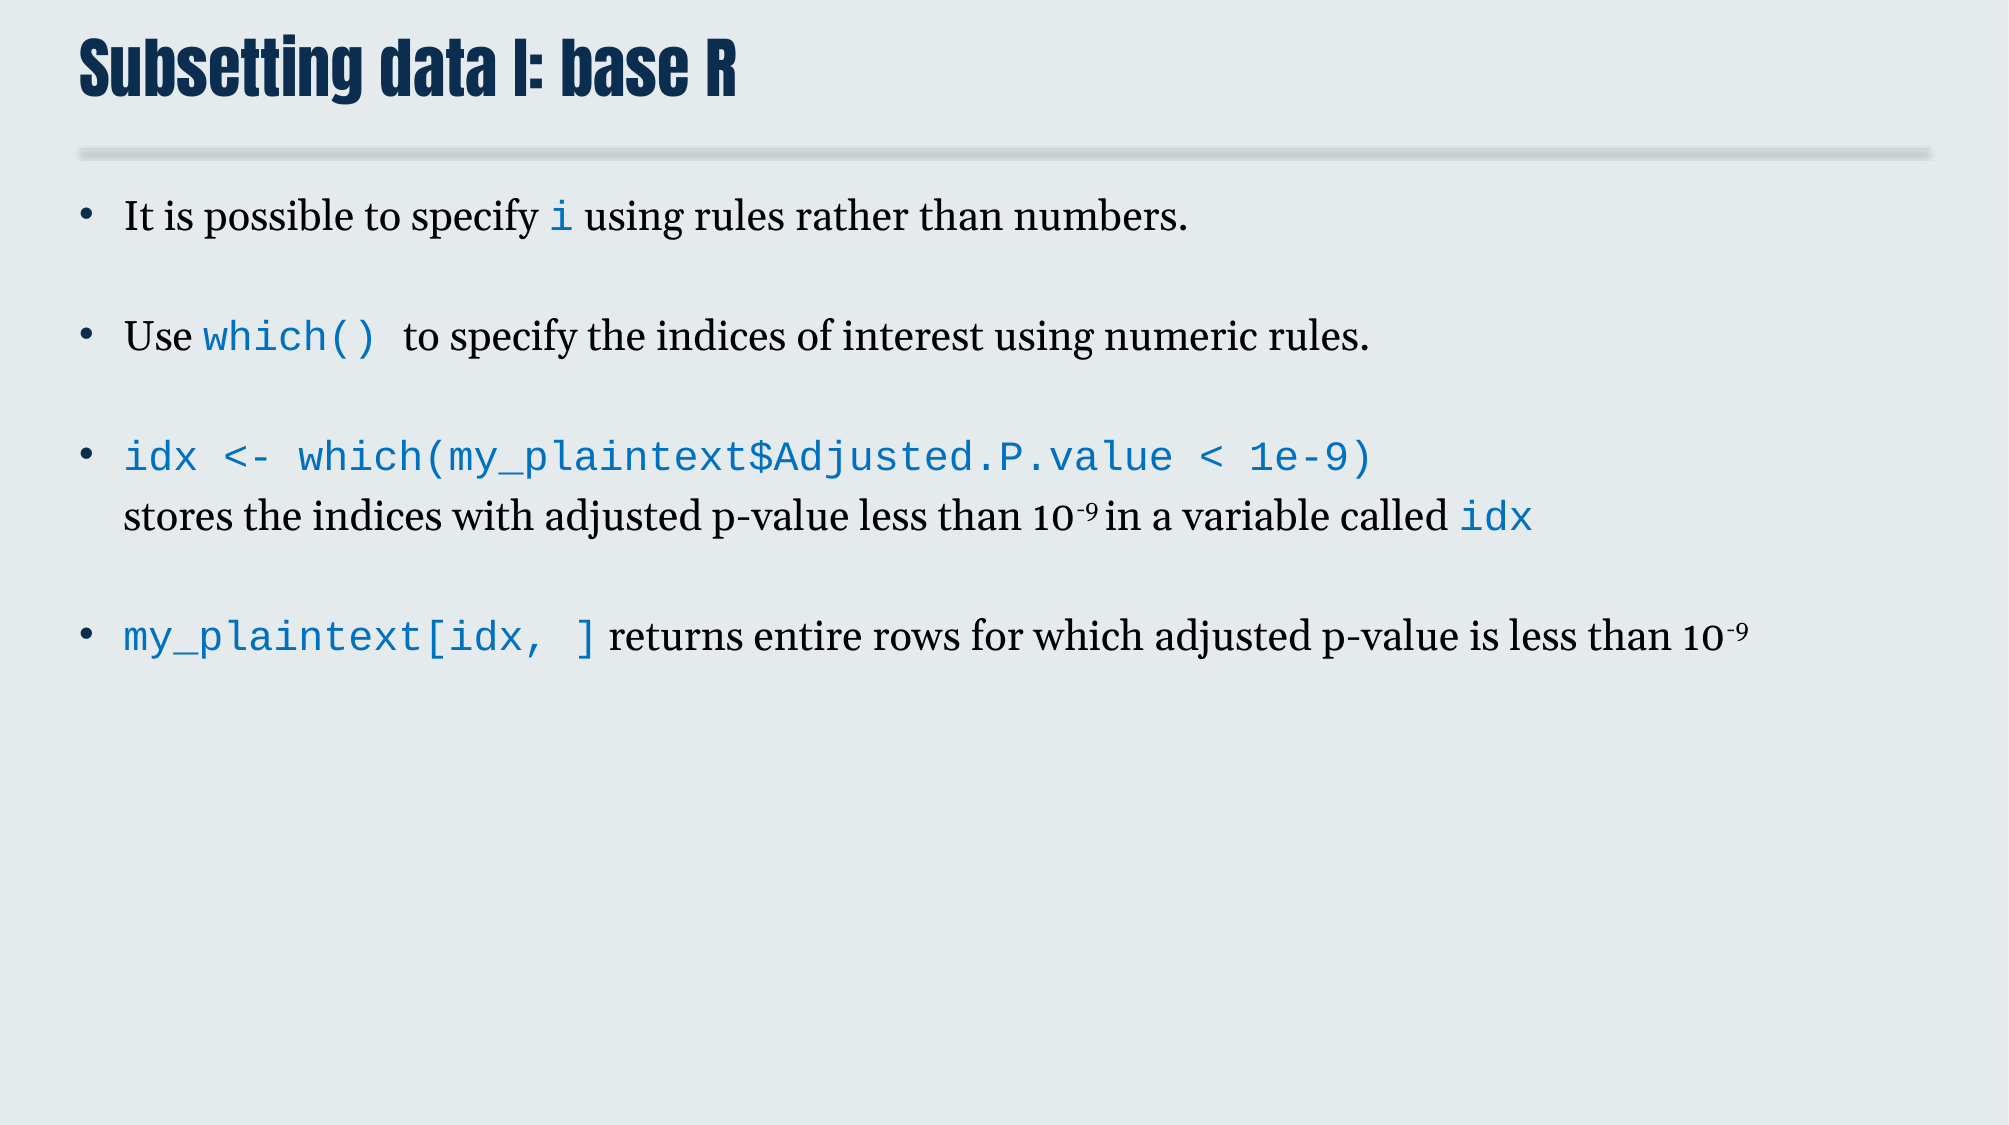

# Subsetting data I: base R
It is possible to specify i using rules rather than numbers.

Use which() to specify the indices of interest using numeric rules.

idx <- which(my_plaintext$Adjusted.P.value < 1e-9)
stores the indices with adjusted p-value less than 10-9 in a variable called idx

my_plaintext[idx, ] returns entire rows for which adjusted p-value is less than 10-9